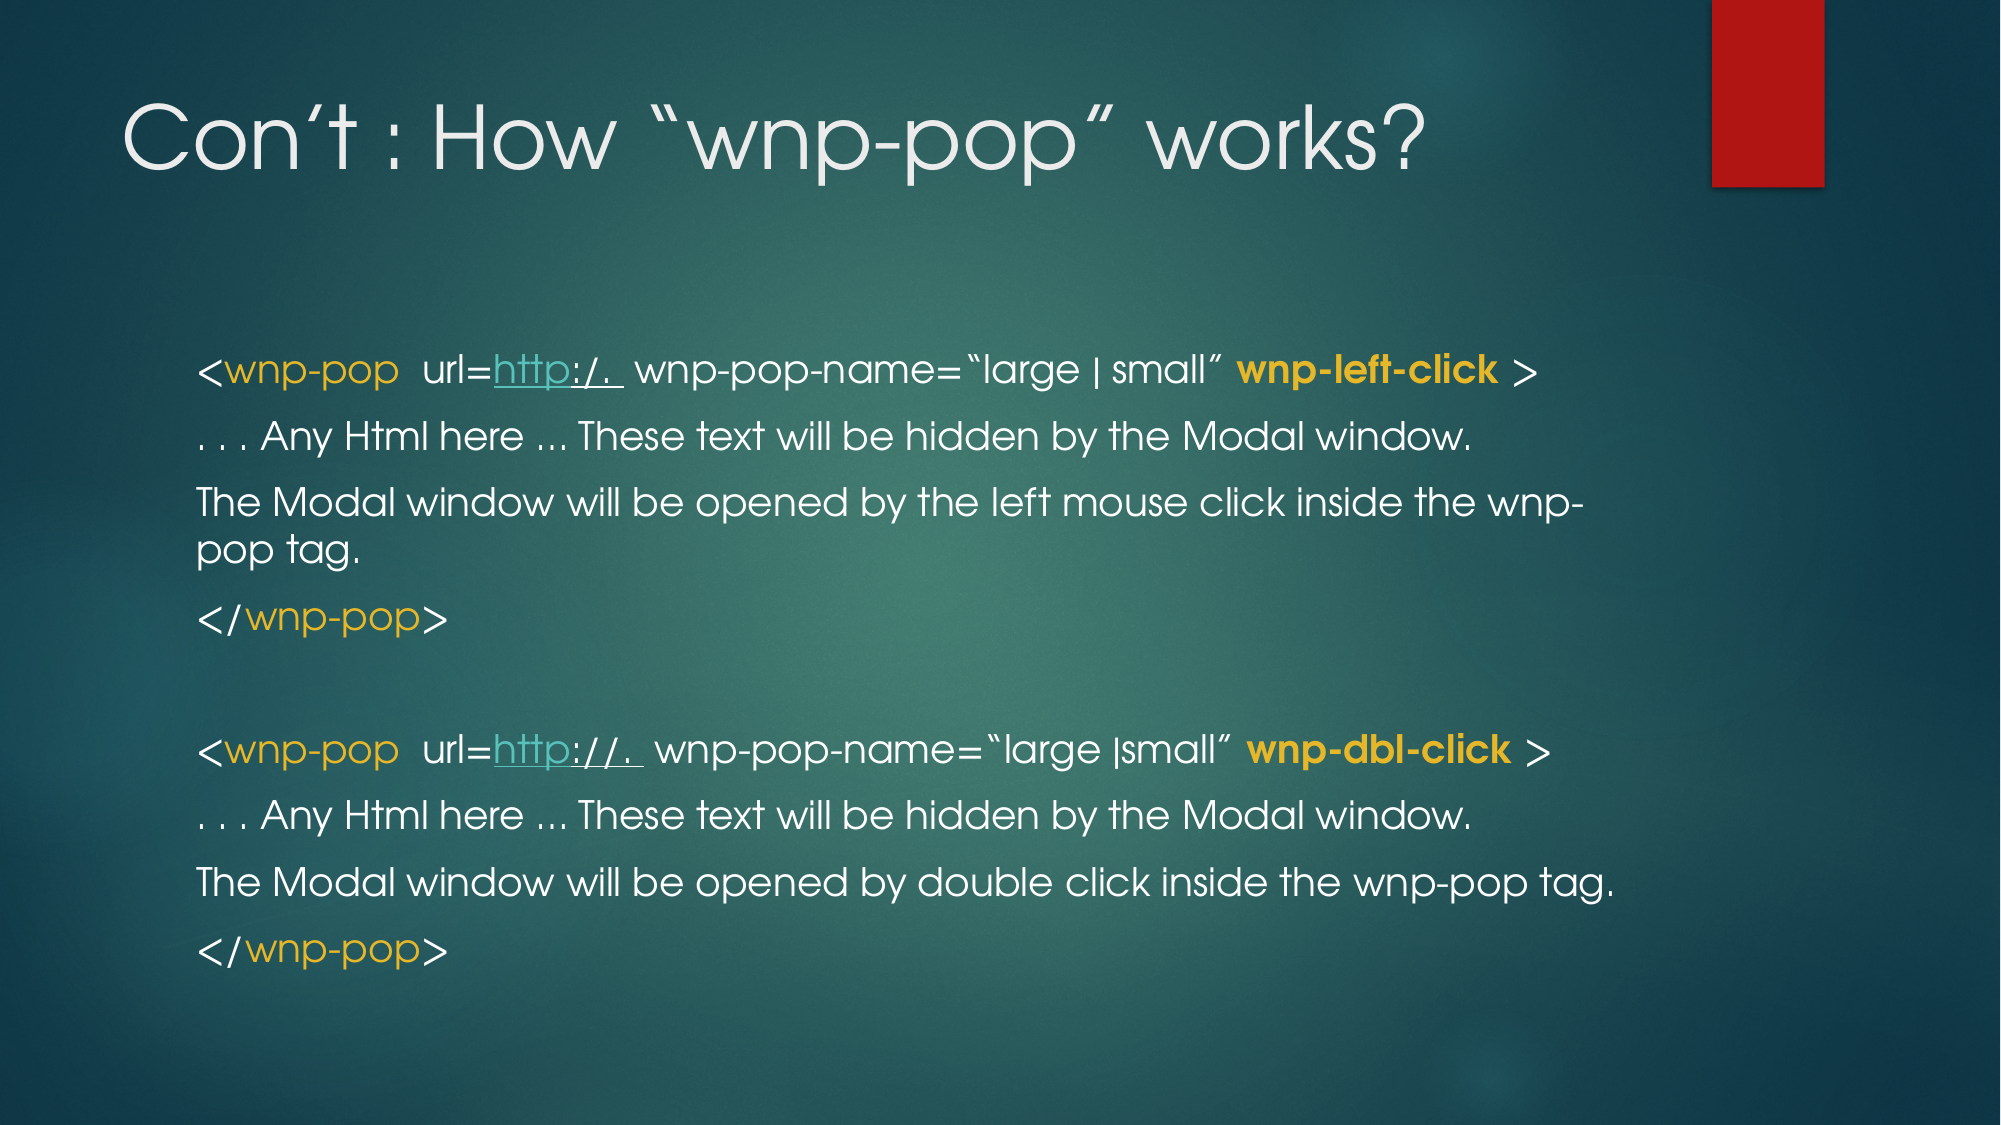

# Con’t : How “wnp-pop” works?
<wnp-pop  url=http:/.  wnp-pop-name=“large | small” wnp-left-click >
. . . Any Html here … These text will be hidden by the Modal window.
The Modal window will be opened by the left mouse click inside the wnp-pop tag.
</wnp-pop>

<wnp-pop  url=http://.  wnp-pop-name=“large |small” wnp-dbl-click >
. . . Any Html here … These text will be hidden by the Modal window.
The Modal window will be opened by double click inside the wnp-pop tag.
</wnp-pop>